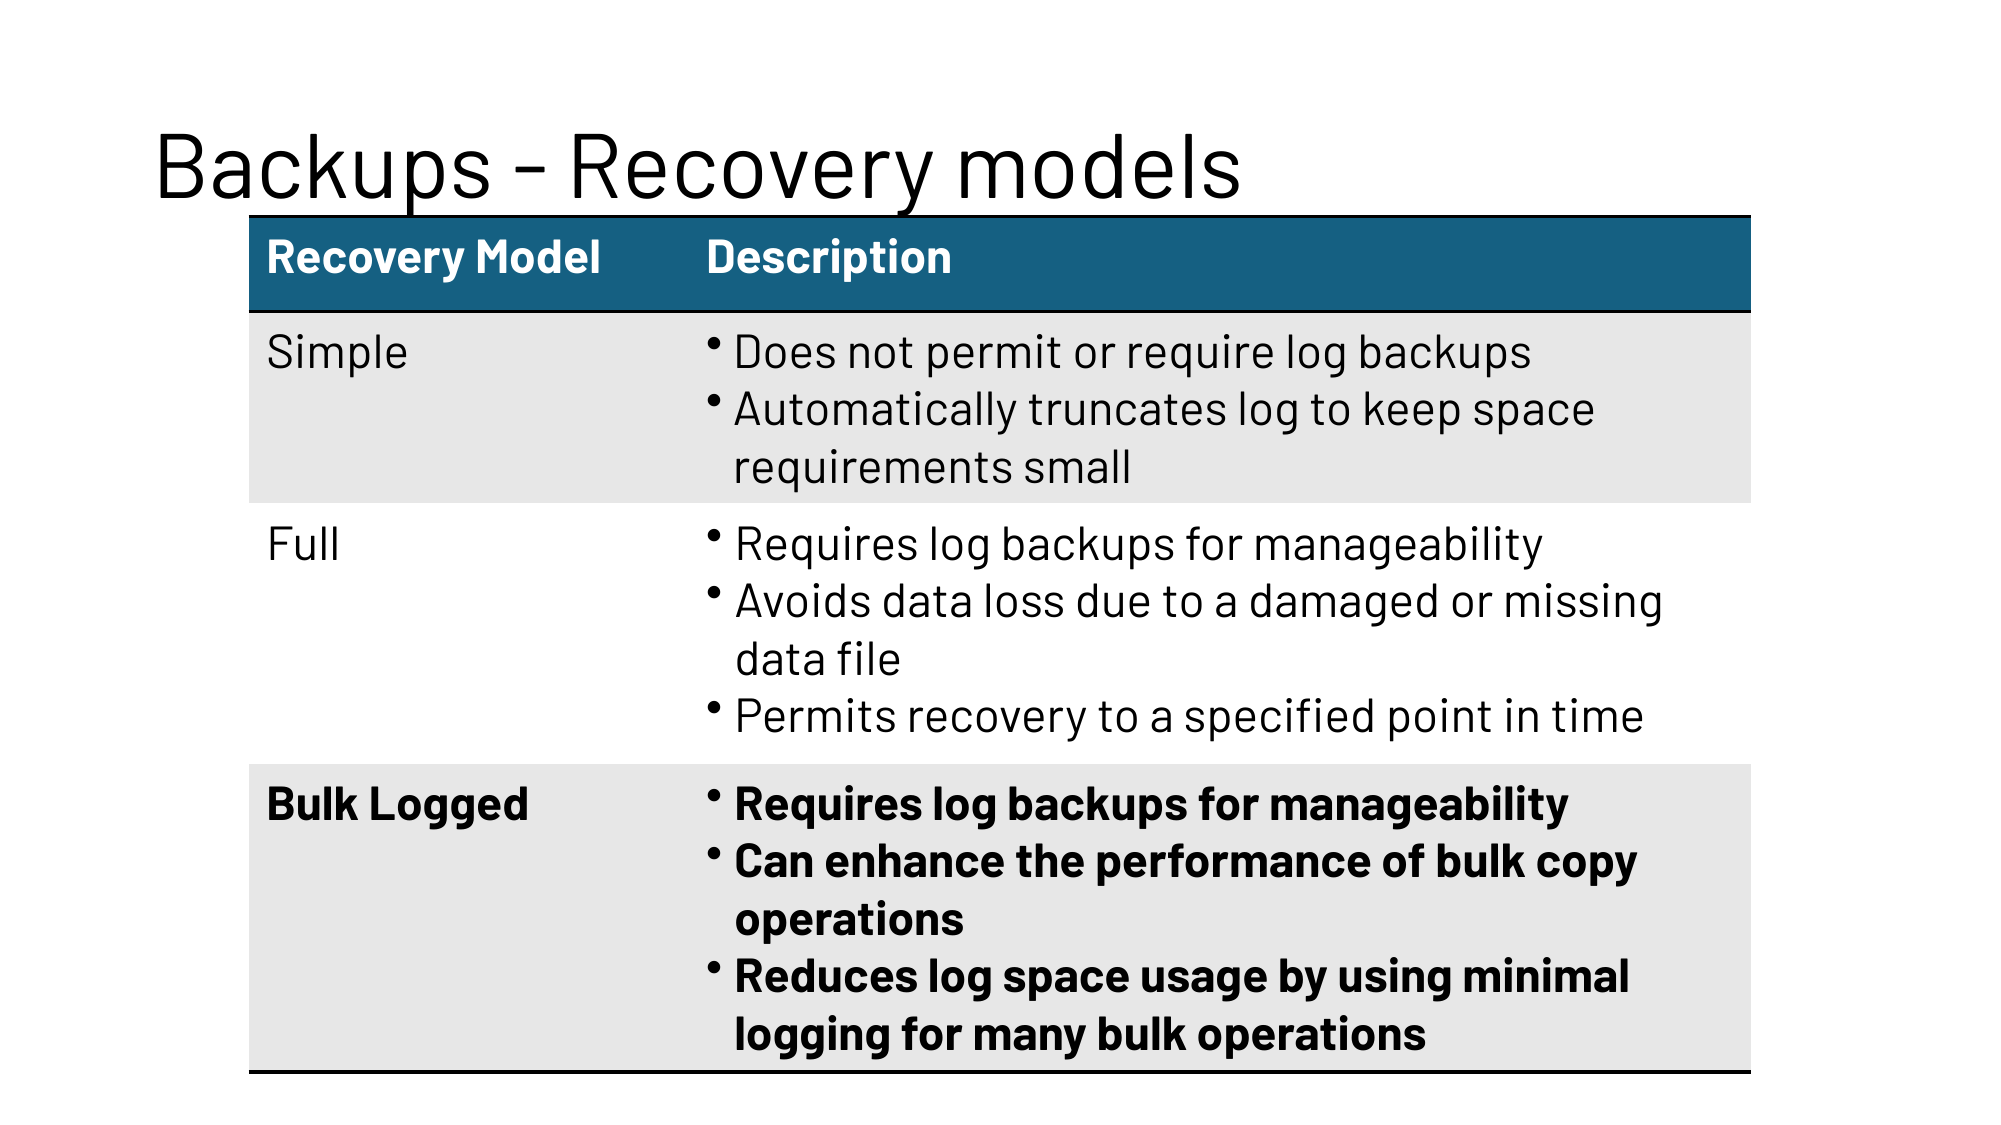

# Backups - Recovery models
| Recovery Model | Description |
| --- | --- |
| Simple | Does not permit or require log backups Automatically truncates log to keep space requirements small |
| Full | Requires log backups for manageability Avoids data loss due to a damaged or missing data file Permits recovery to a specified point in time |
| Bulk Logged | Requires log backups for manageability Can enhance the performance of bulk copy operations Reduces log space usage by using minimal logging for many bulk operations |